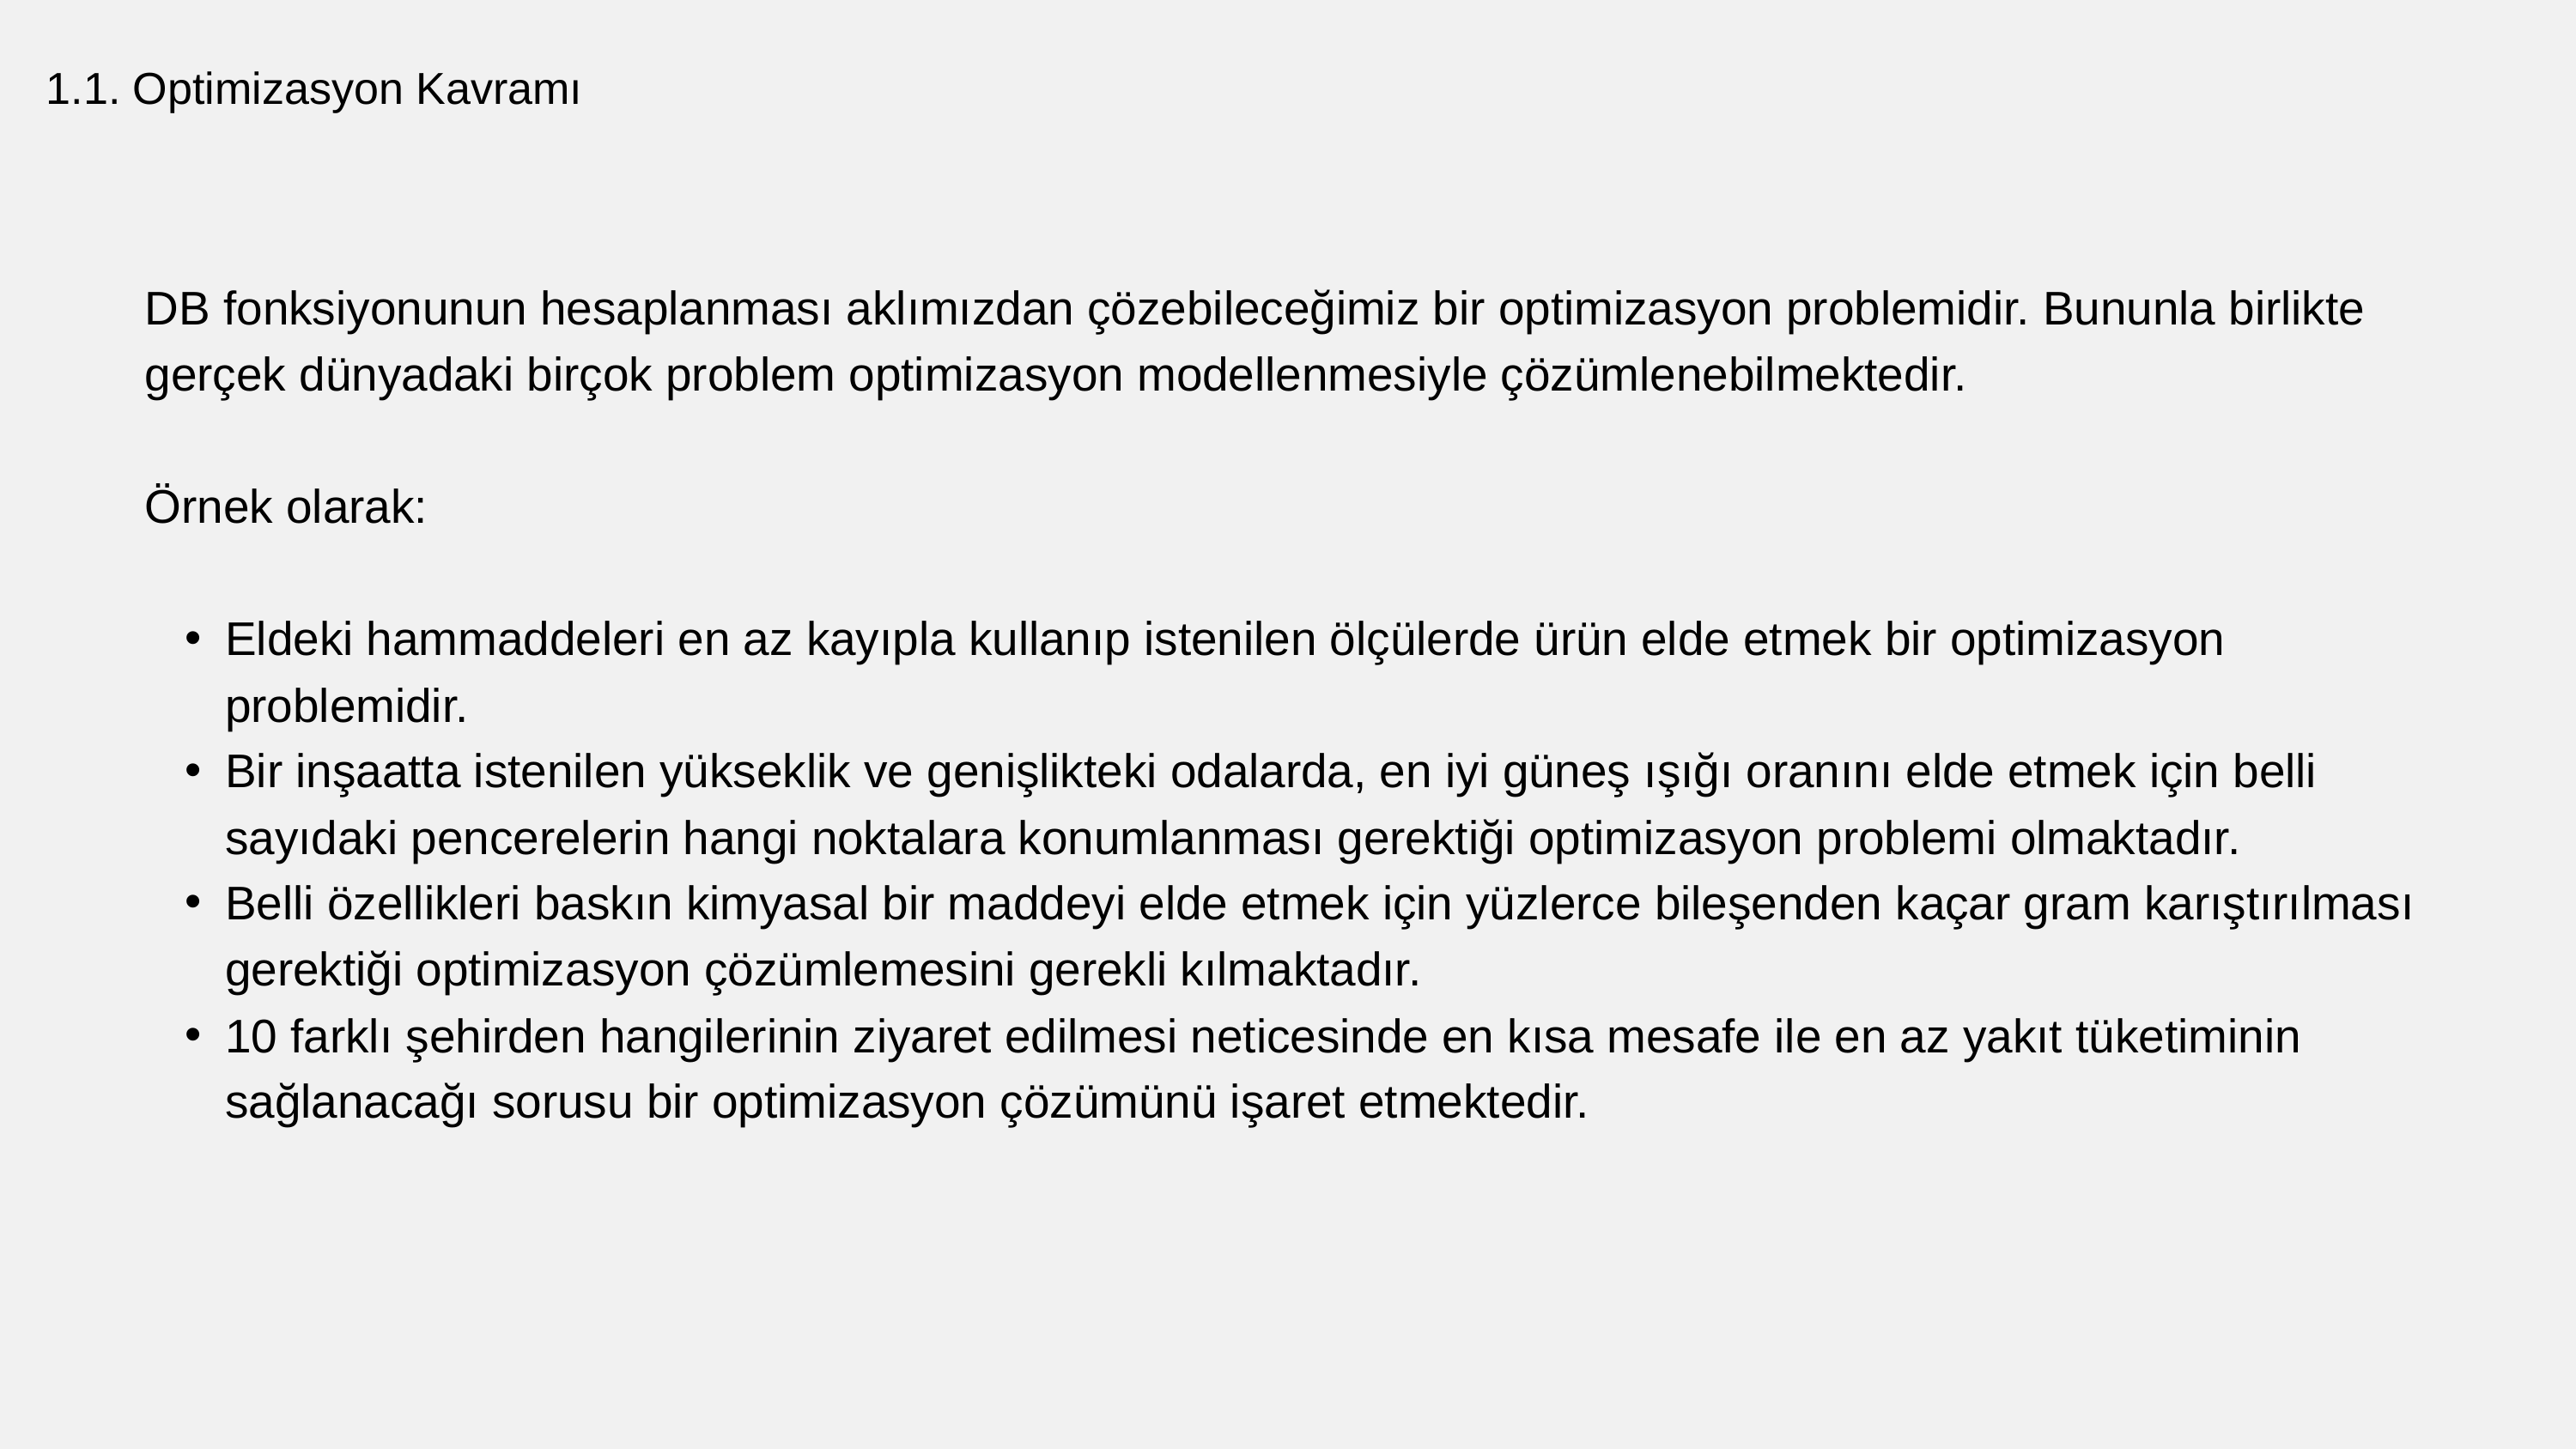

1.1. Optimizasyon Kavramı
DB fonksiyonunun hesaplanması aklımızdan çözebileceğimiz bir optimizasyon problemidir. Bununla birlikte gerçek dünyadaki birçok problem optimizasyon modellenmesiyle çözümlenebilmektedir.

Örnek olarak:

Eldeki hammaddeleri en az kayıpla kullanıp istenilen ölçülerde ürün elde etmek bir optimizasyon problemidir.
Bir inşaatta istenilen yükseklik ve genişlikteki odalarda, en iyi güneş ışığı oranını elde etmek için belli sayıdaki pencerelerin hangi noktalara konumlanması gerektiği optimizasyon problemi olmaktadır.
Belli özellikleri baskın kimyasal bir maddeyi elde etmek için yüzlerce bileşenden kaçar gram karıştırılması gerektiği optimizasyon çözümlemesini gerekli kılmaktadır.
10 farklı şehirden hangilerinin ziyaret edilmesi neticesinde en kısa mesafe ile en az yakıt tüketiminin sağlanacağı sorusu bir optimizasyon çözümünü işaret etmektedir.